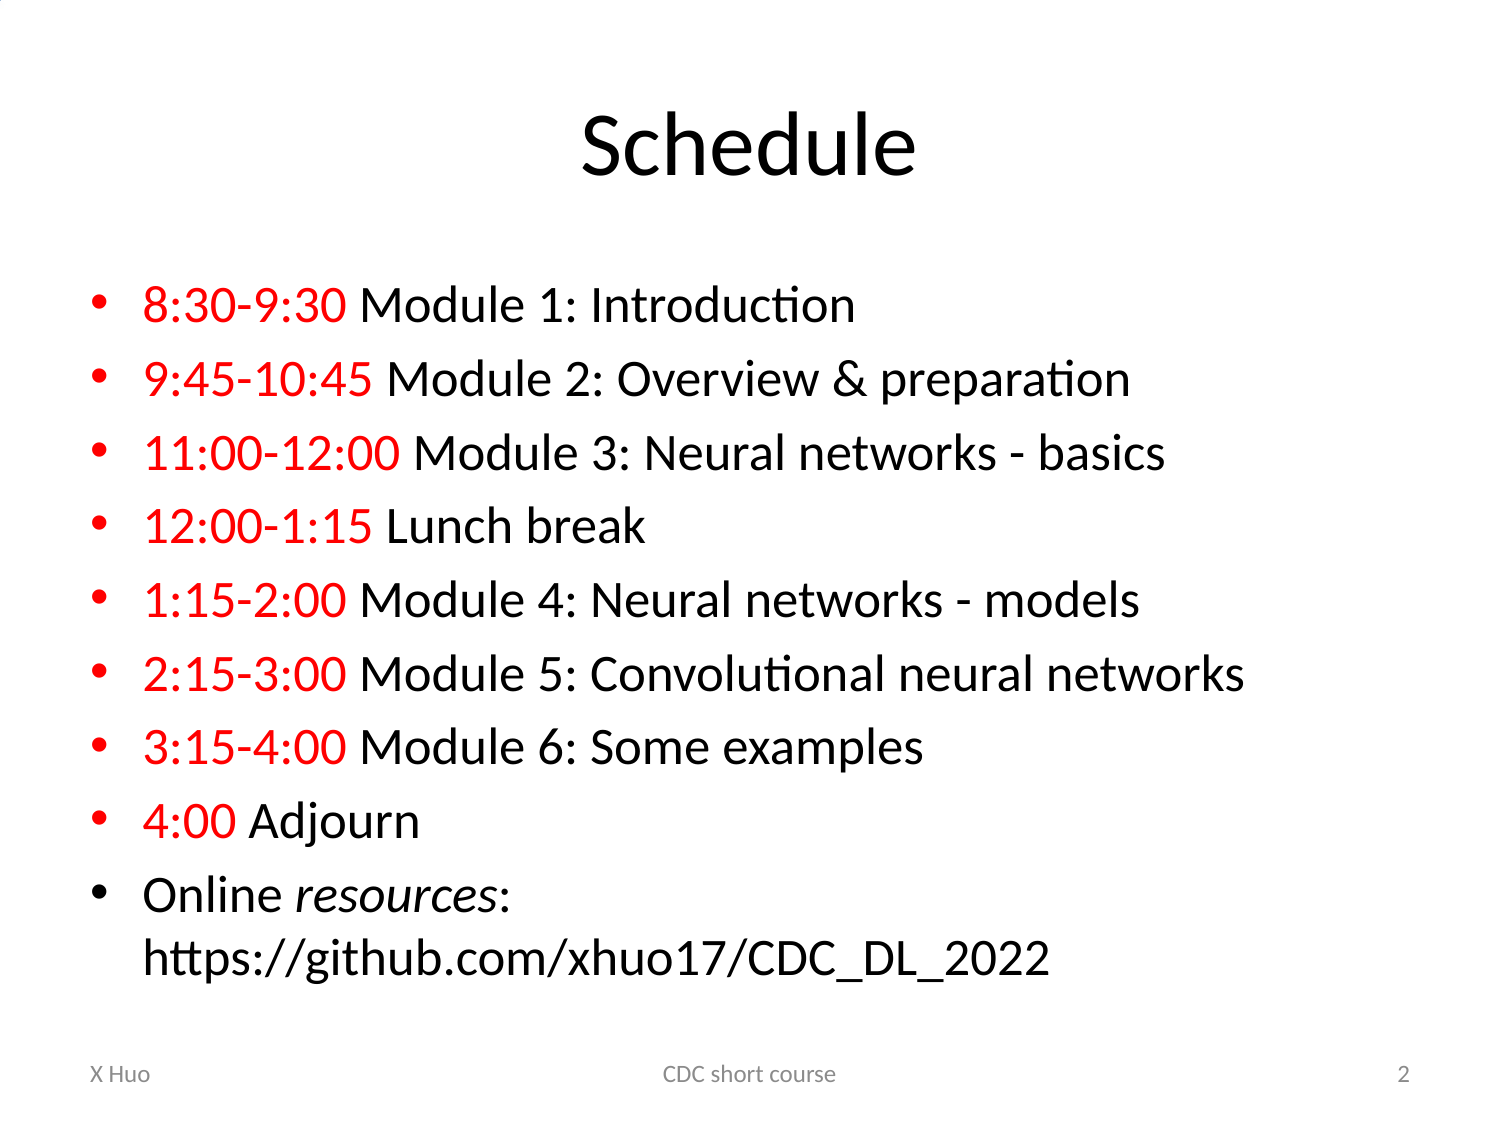

# Schedule
8:30-9:30 Module 1: Introduction
9:45-10:45 Module 2: Overview & preparation
11:00-12:00 Module 3: Neural networks - basics
12:00-1:15 Lunch break
1:15-2:00 Module 4: Neural networks - models
2:15-3:00 Module 5: Convolutional neural networks
3:15-4:00 Module 6: Some examples
4:00 Adjourn
Online resources: https://github.com/xhuo17/CDC_DL_2022
X Huo
CDC short course
2